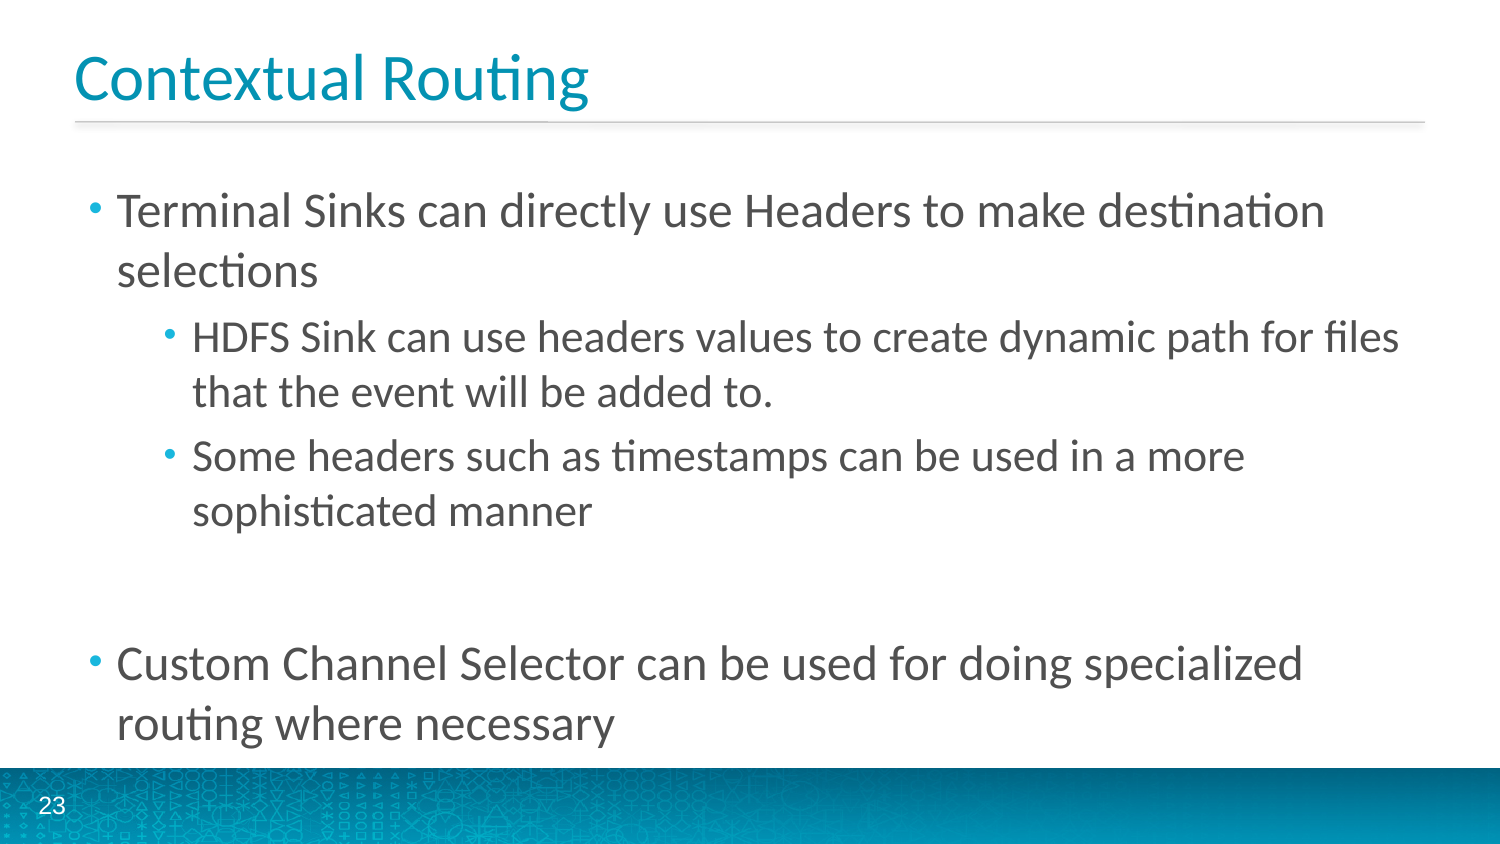

# Contextual Routing
Terminal Sinks can directly use Headers to make destination selections
HDFS Sink can use headers values to create dynamic path for files that the event will be added to.
Some headers such as timestamps can be used in a more sophisticated manner

Custom Channel Selector can be used for doing specialized routing where necessary

23